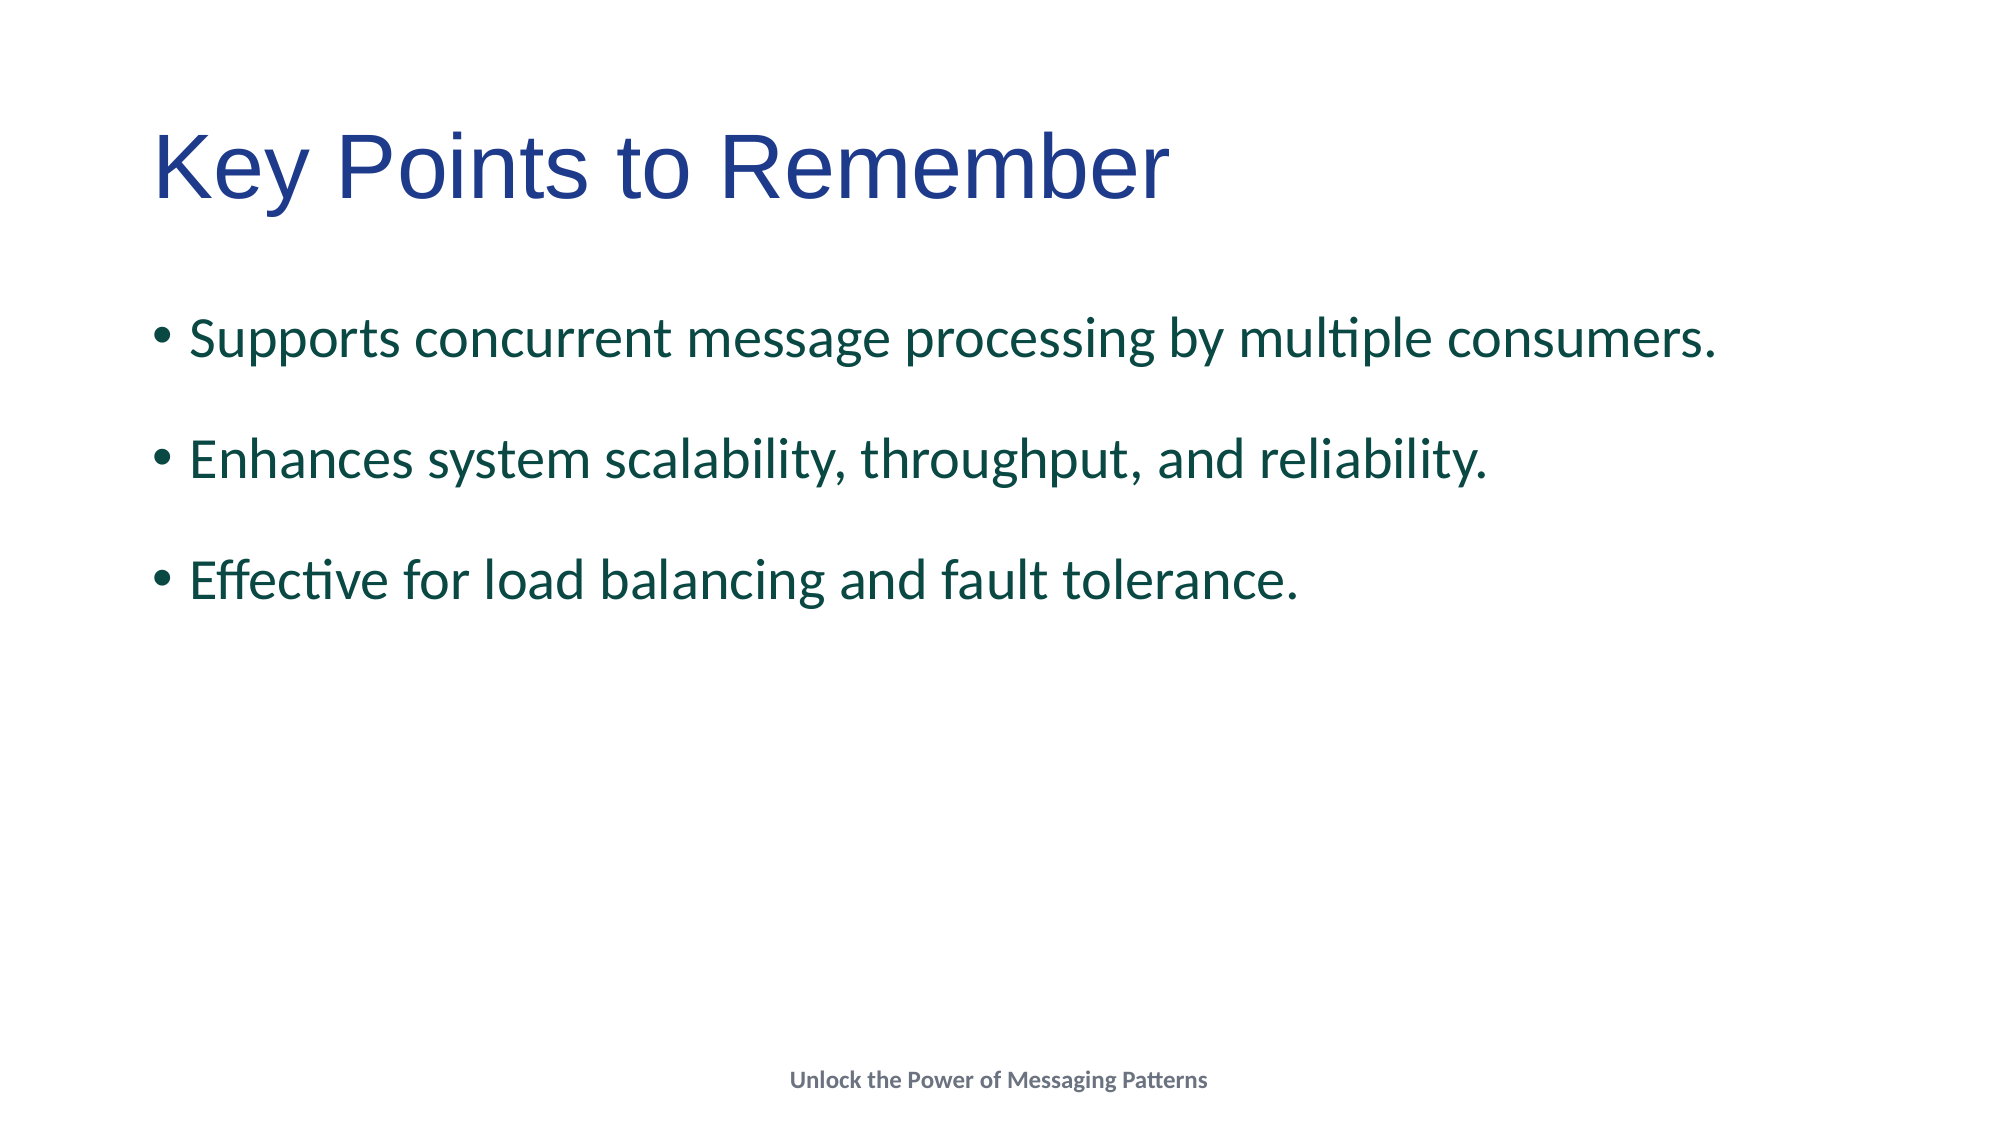

# Key Points to Remember
Supports concurrent message processing by multiple consumers.
Enhances system scalability, throughput, and reliability.
Effective for load balancing and fault tolerance.